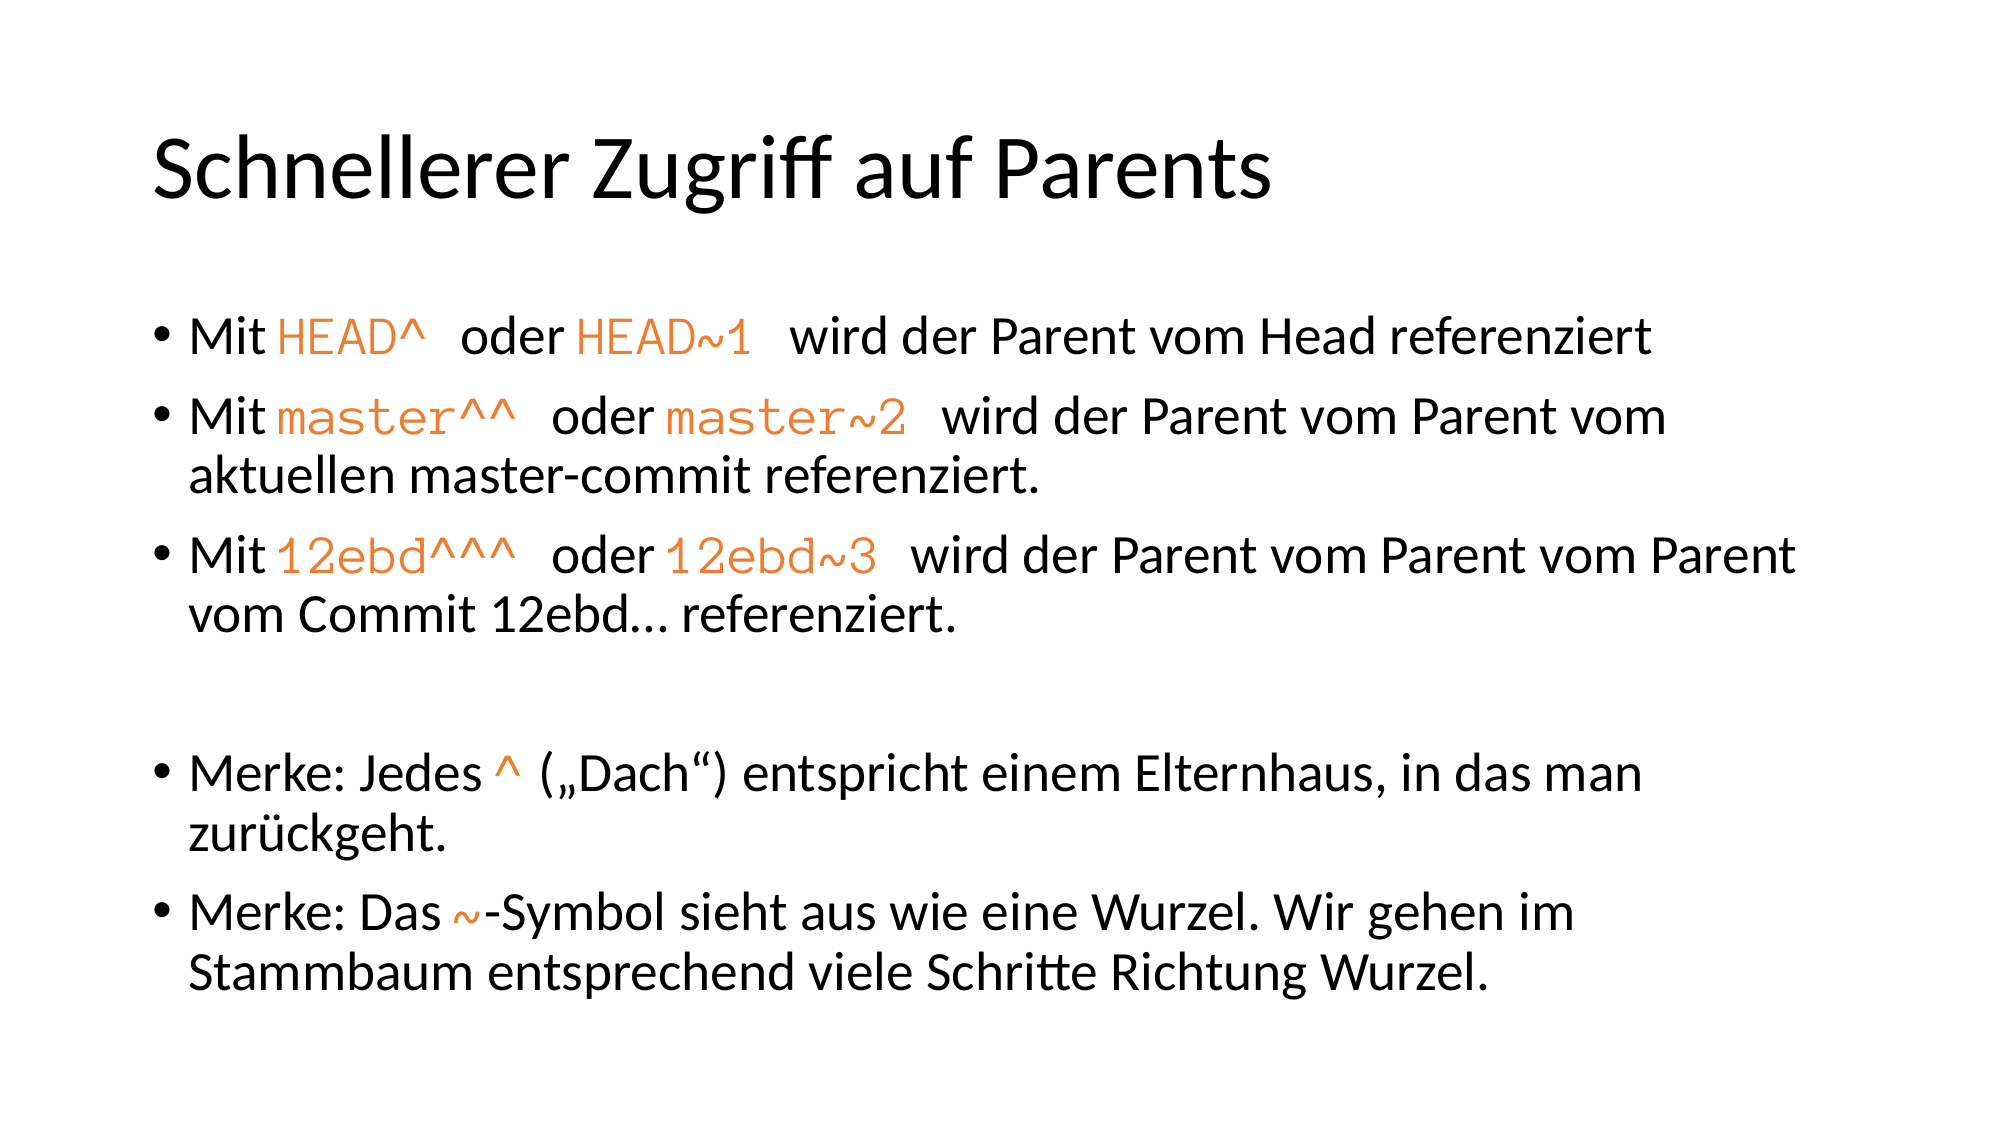

# Schnellerer Zugriff auf Parents
Mit HEAD^ oder HEAD~1 wird der Parent vom Head referenziert
Mit master^^ oder master~2 wird der Parent vom Parent vom aktuellen master-commit referenziert.
Mit 12ebd^^^ oder 12ebd~3 wird der Parent vom Parent vom Parent vom Commit 12ebd… referenziert.

Merke: Jedes ^ („Dach“) entspricht einem Elternhaus, in das man zurückgeht.
Merke: Das ~-Symbol sieht aus wie eine Wurzel. Wir gehen im Stammbaum entsprechend viele Schritte Richtung Wurzel.